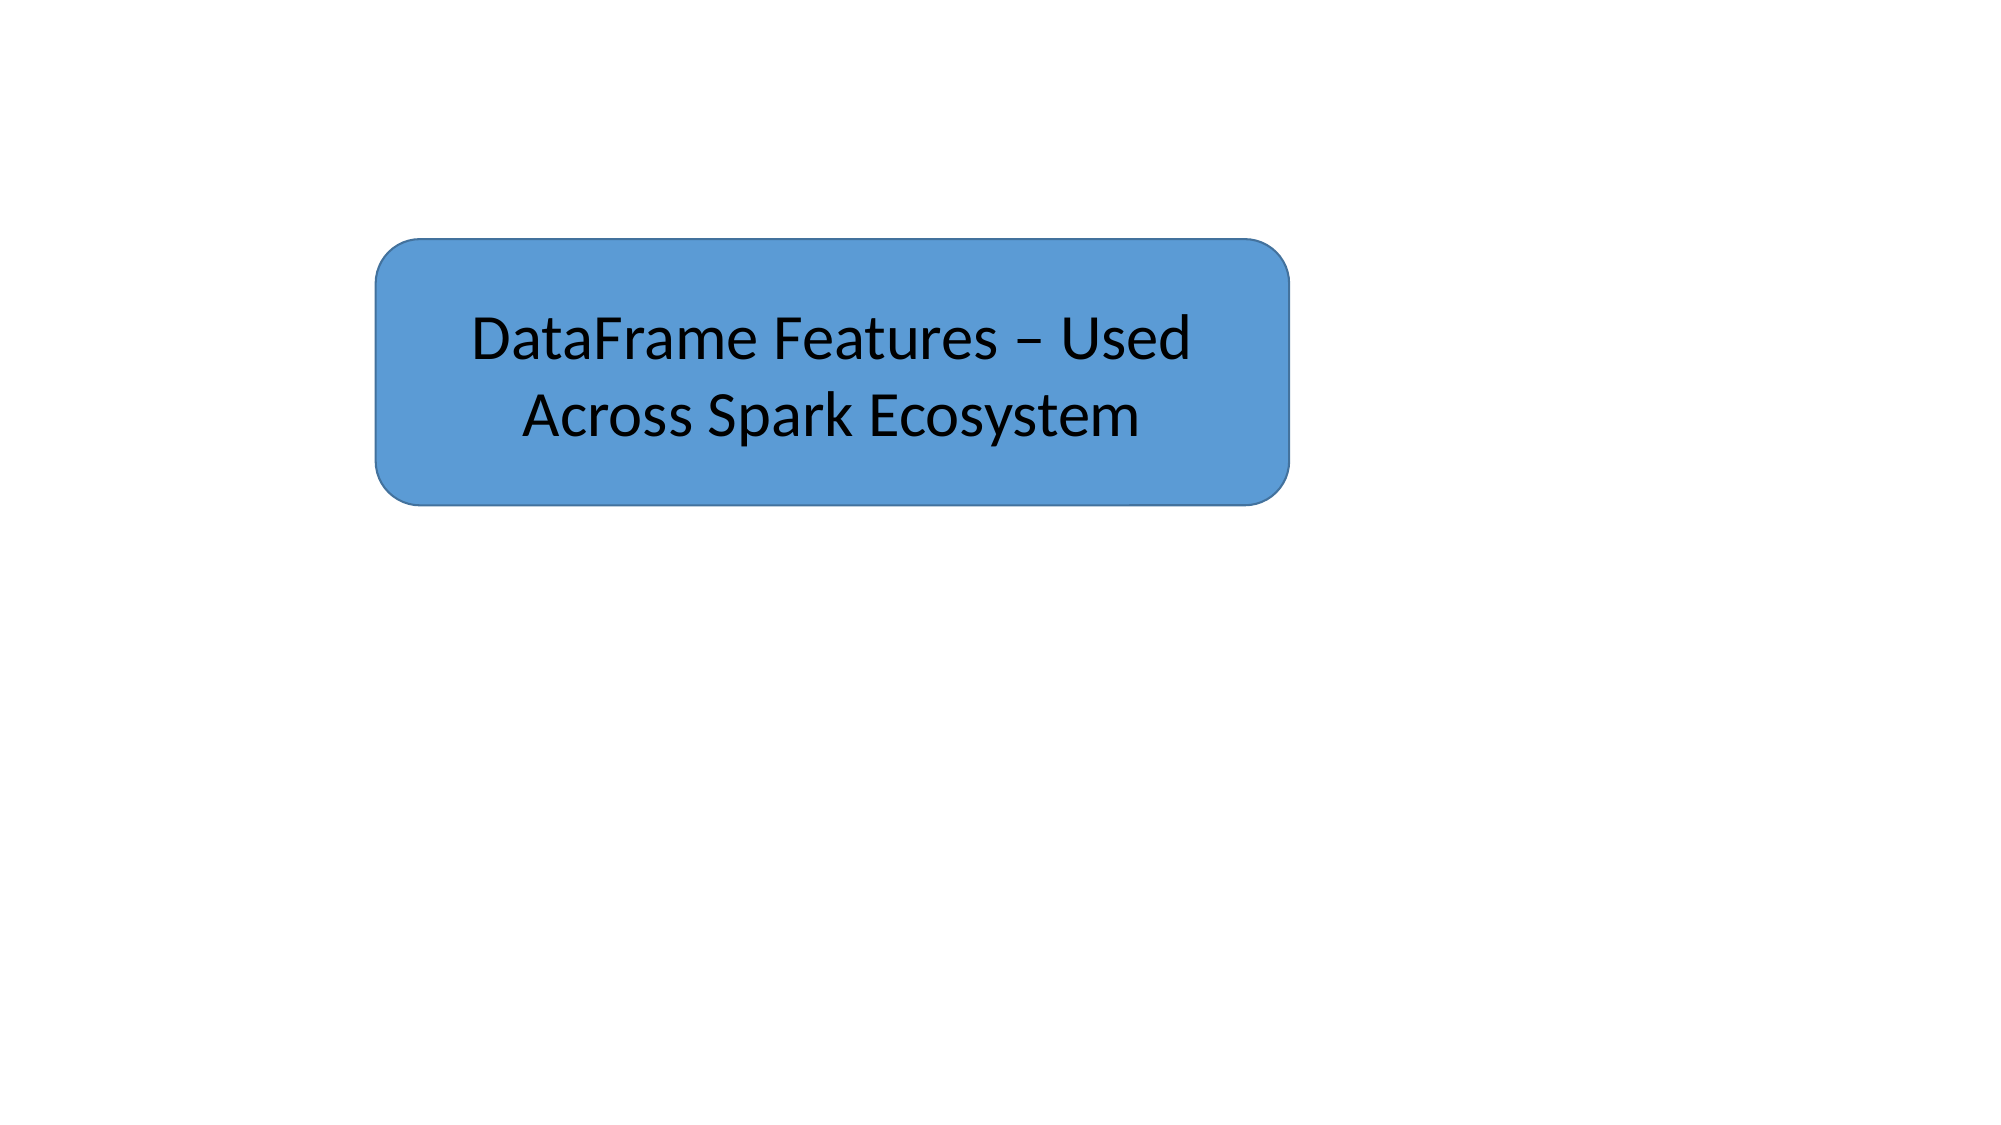

DataFrame Features – Used Across Spark Ecosystem